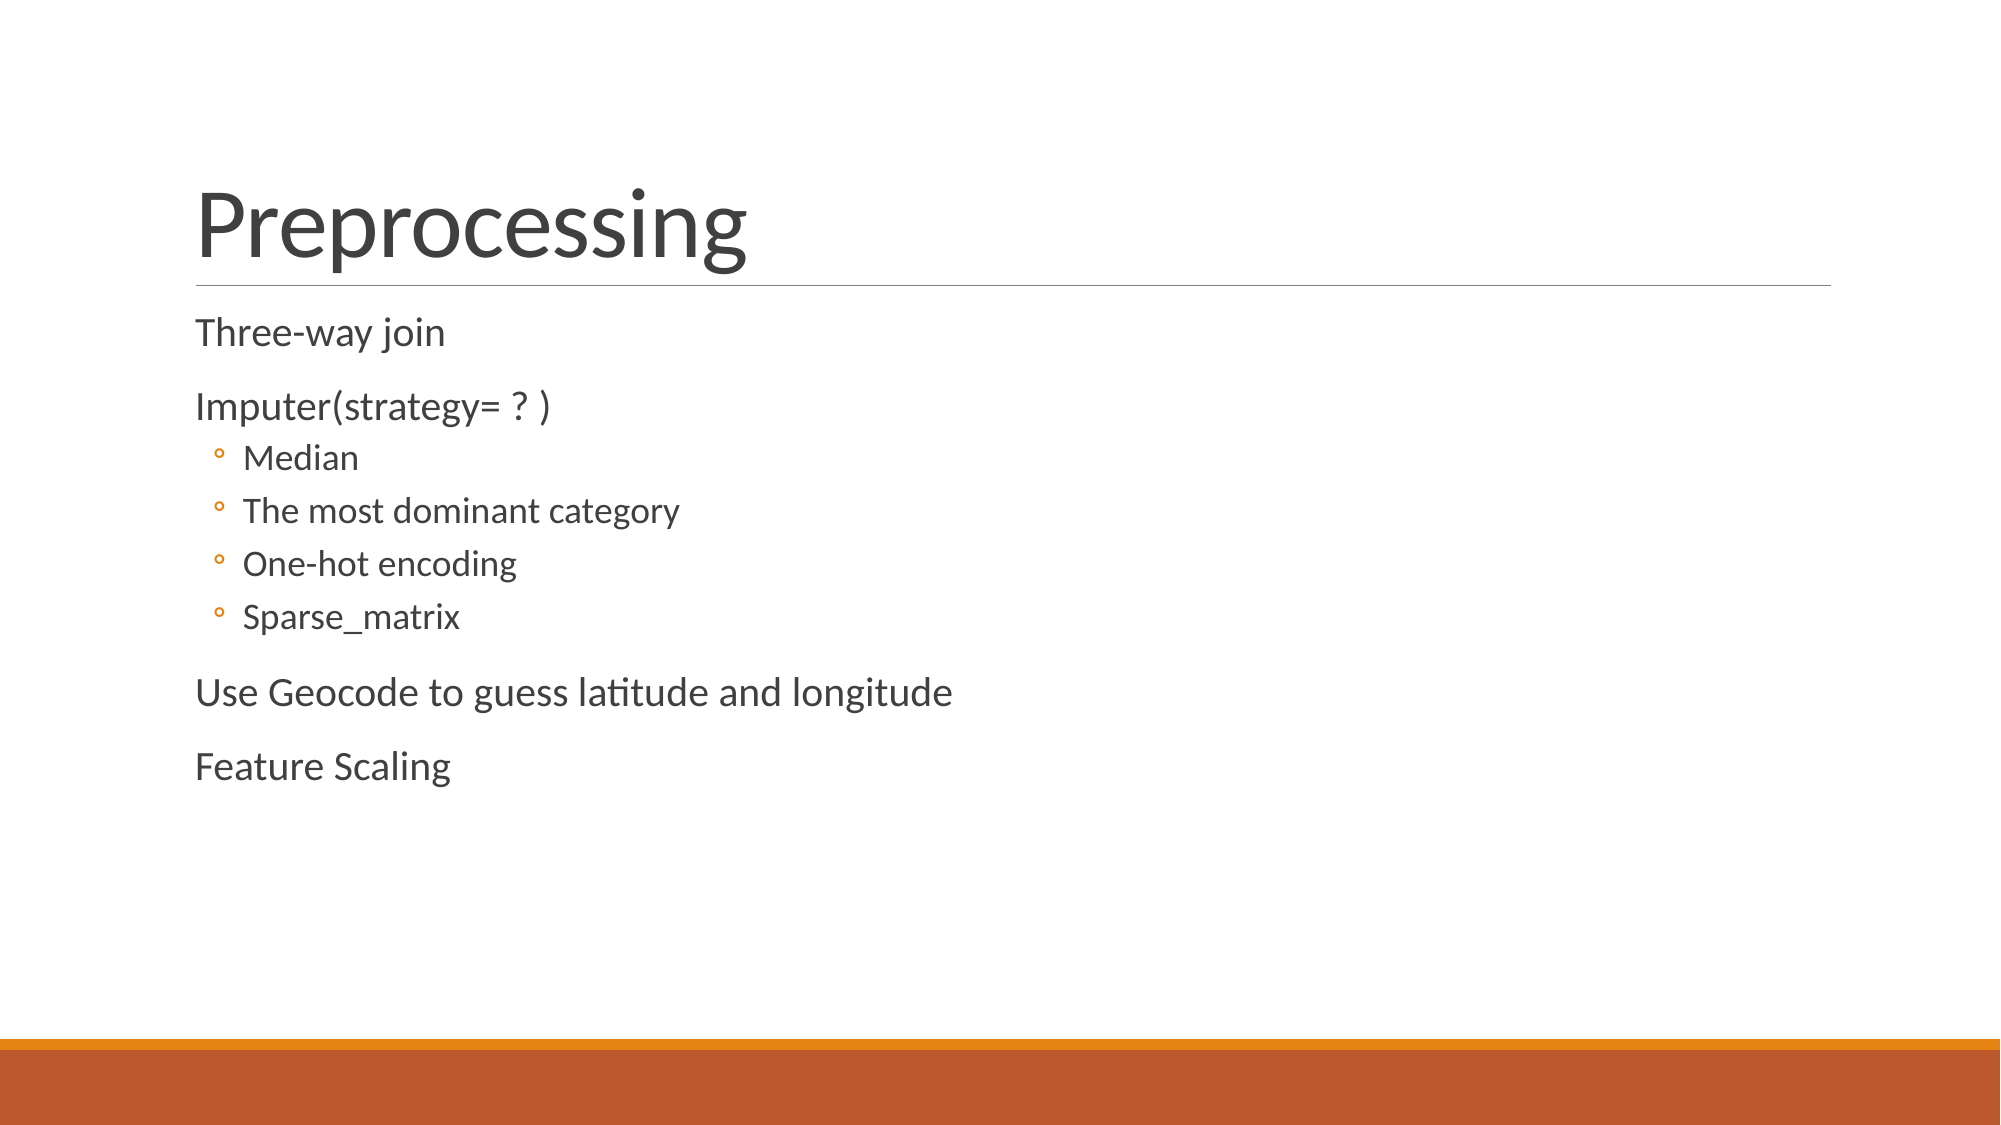

# Preprocessing
Three-way join
Imputer(strategy= ? )
Median
The most dominant category
One-hot encoding
Sparse_matrix
Use Geocode to guess latitude and longitude
Feature Scaling